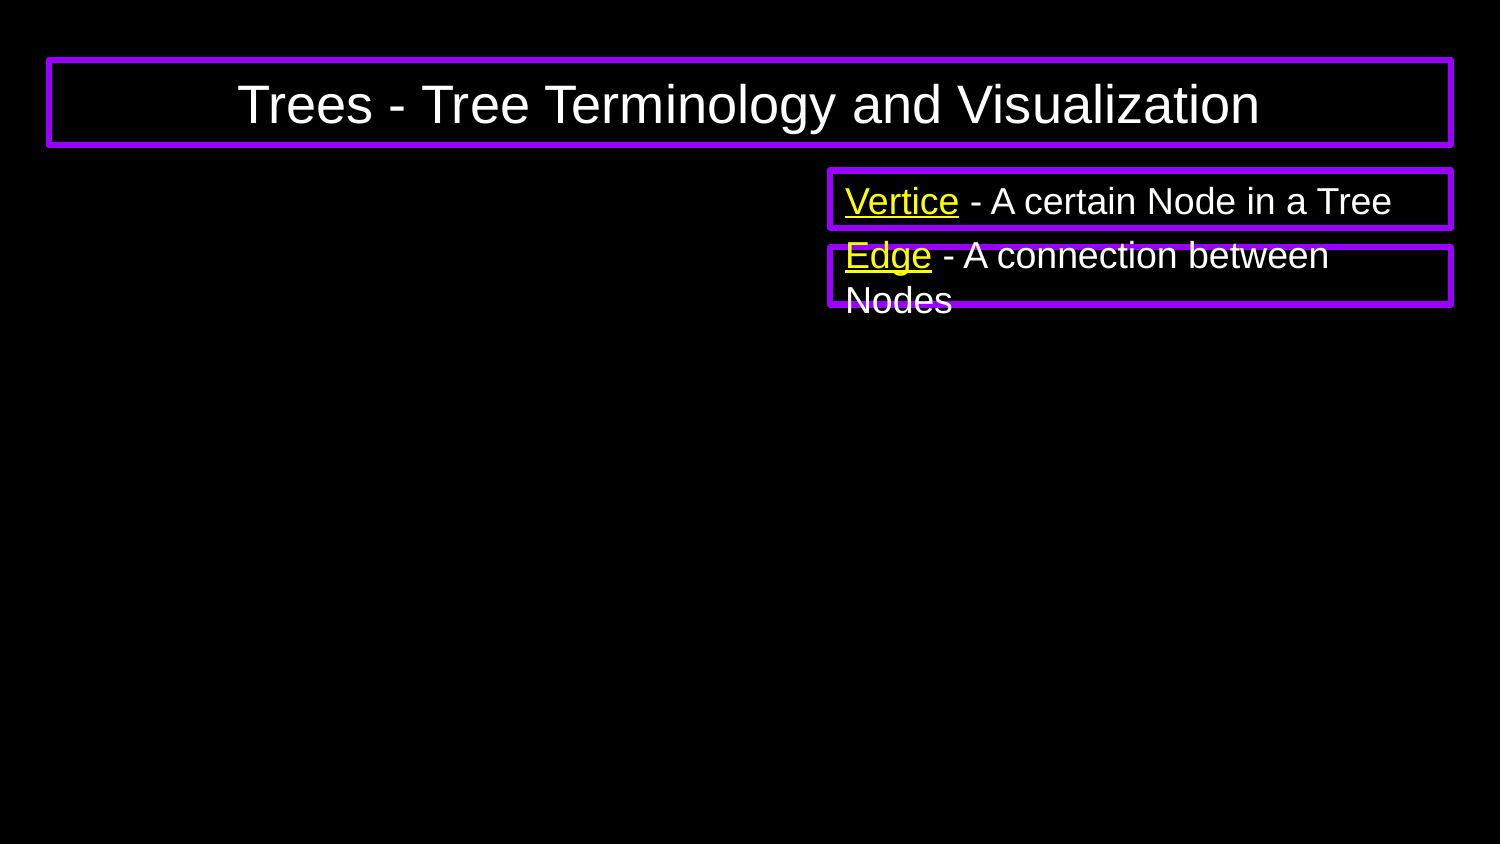

# Trees - Tree Terminology and Visualization
Vertice - A certain Node in a Tree
Edge - A connection between Nodes